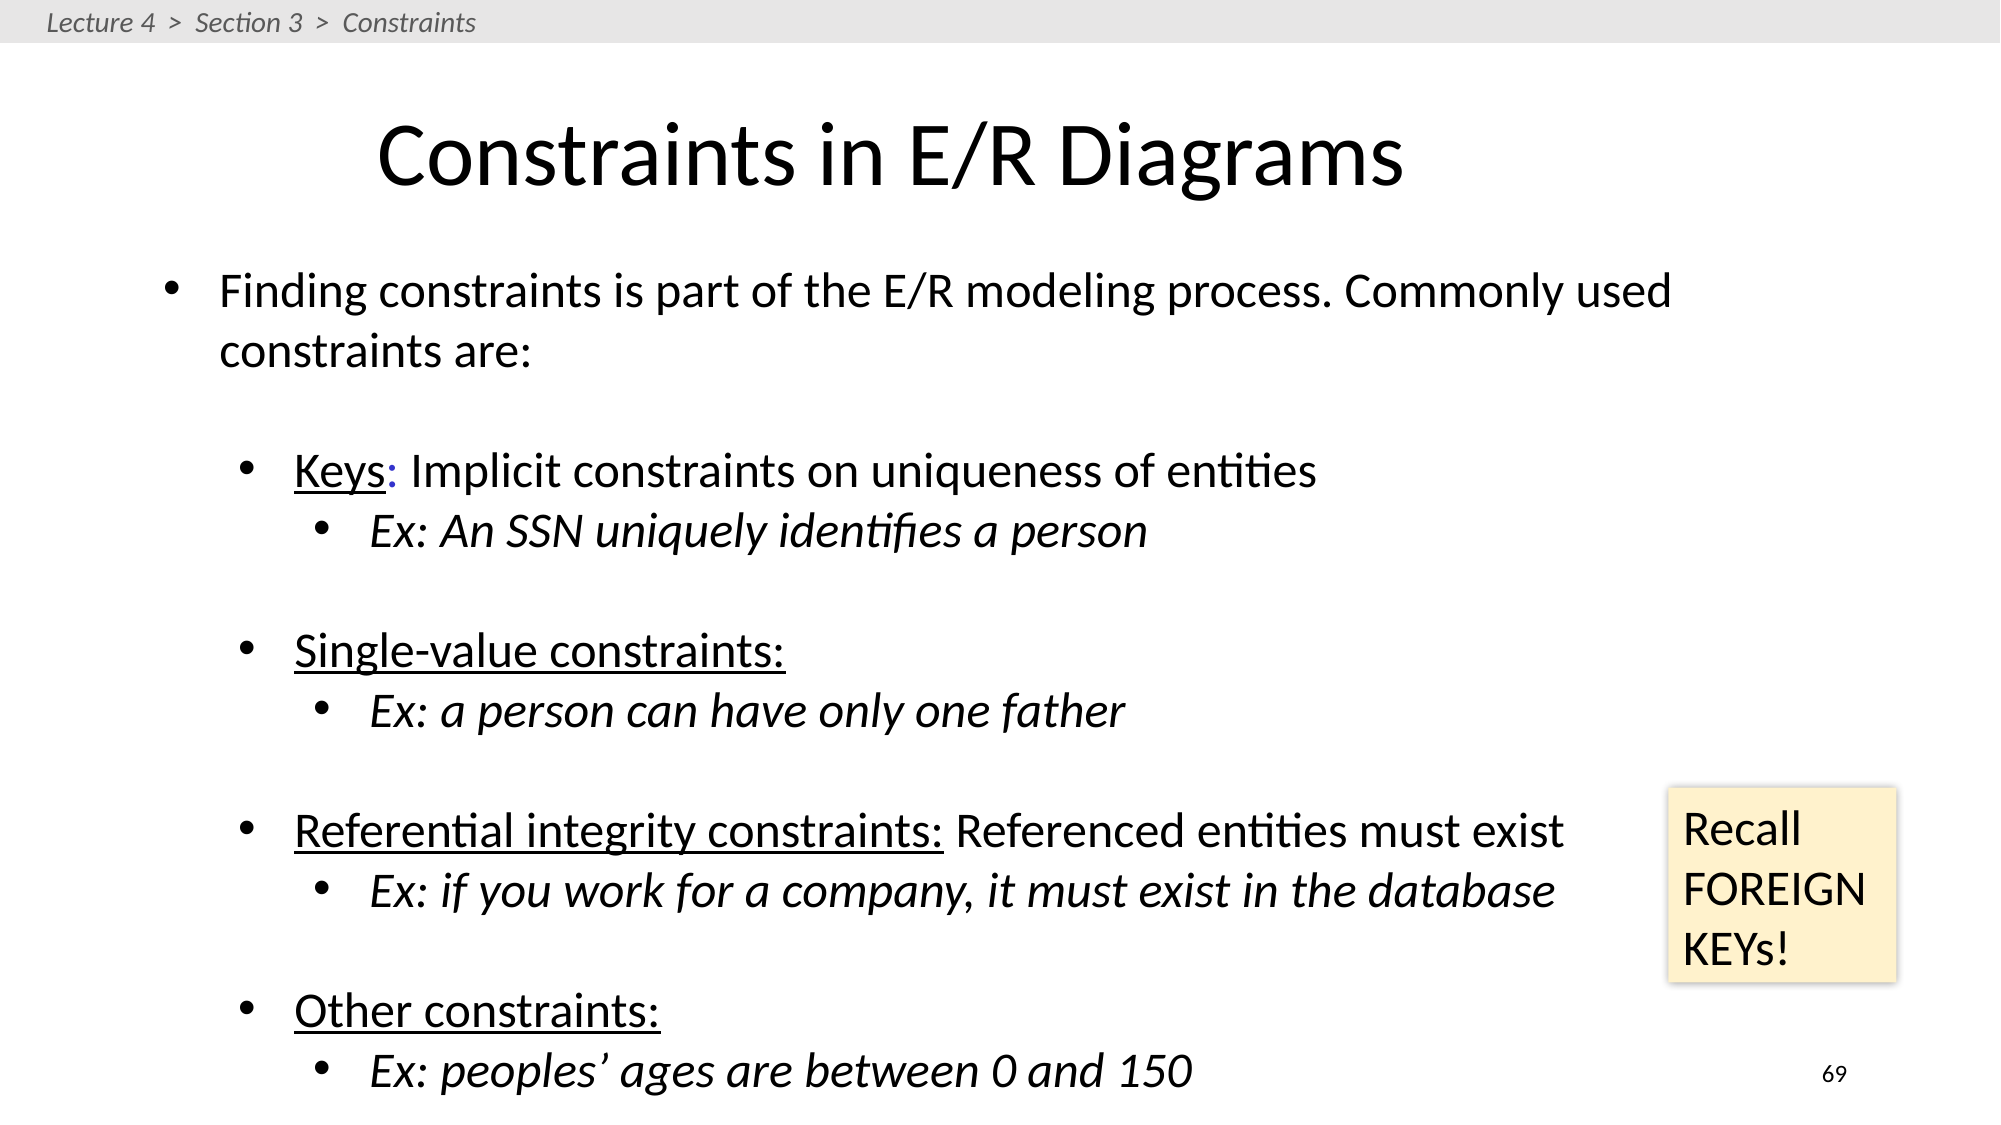

Lecture 4  >  Section 3  >  Constraints
# Constraints in E/R Diagrams
Finding constraints is part of the E/R modeling process. Commonly used constraints are:

Keys: Implicit constraints on uniqueness of entities
Ex: An SSN uniquely identifies a person

Single-value constraints:
Ex: a person can have only one father

Referential integrity constraints: Referenced entities must exist
Ex: if you work for a company, it must exist in the database

Other constraints:
Ex: peoples’ ages are between 0 and 150
Recall FOREIGN KEYs!
69